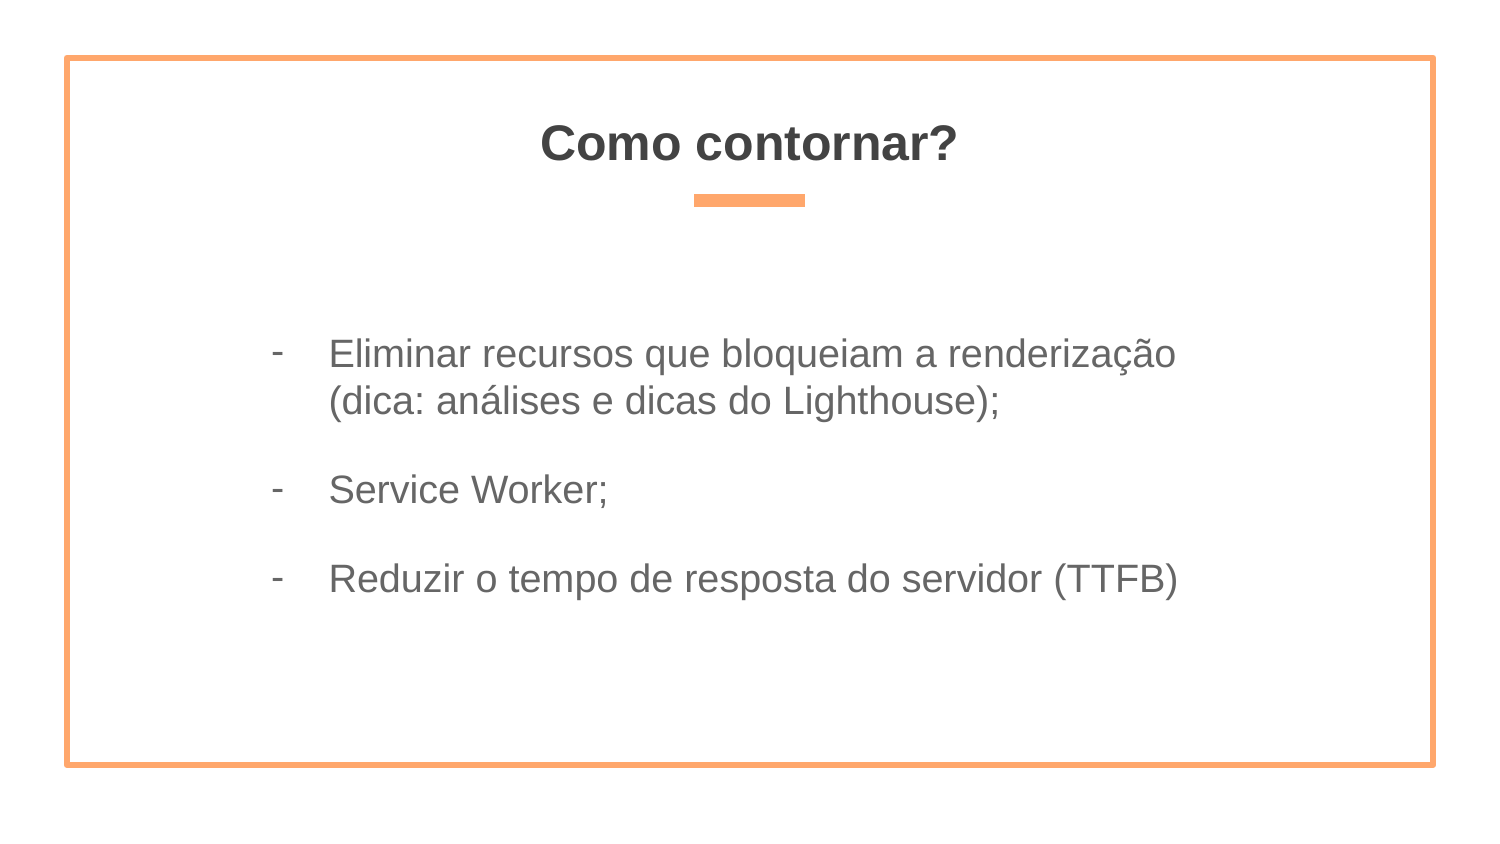

# Como contornar?
Eliminar recursos que bloqueiam a renderização (dica: análises e dicas do Lighthouse);
Service Worker;
Reduzir o tempo de resposta do servidor (TTFB)